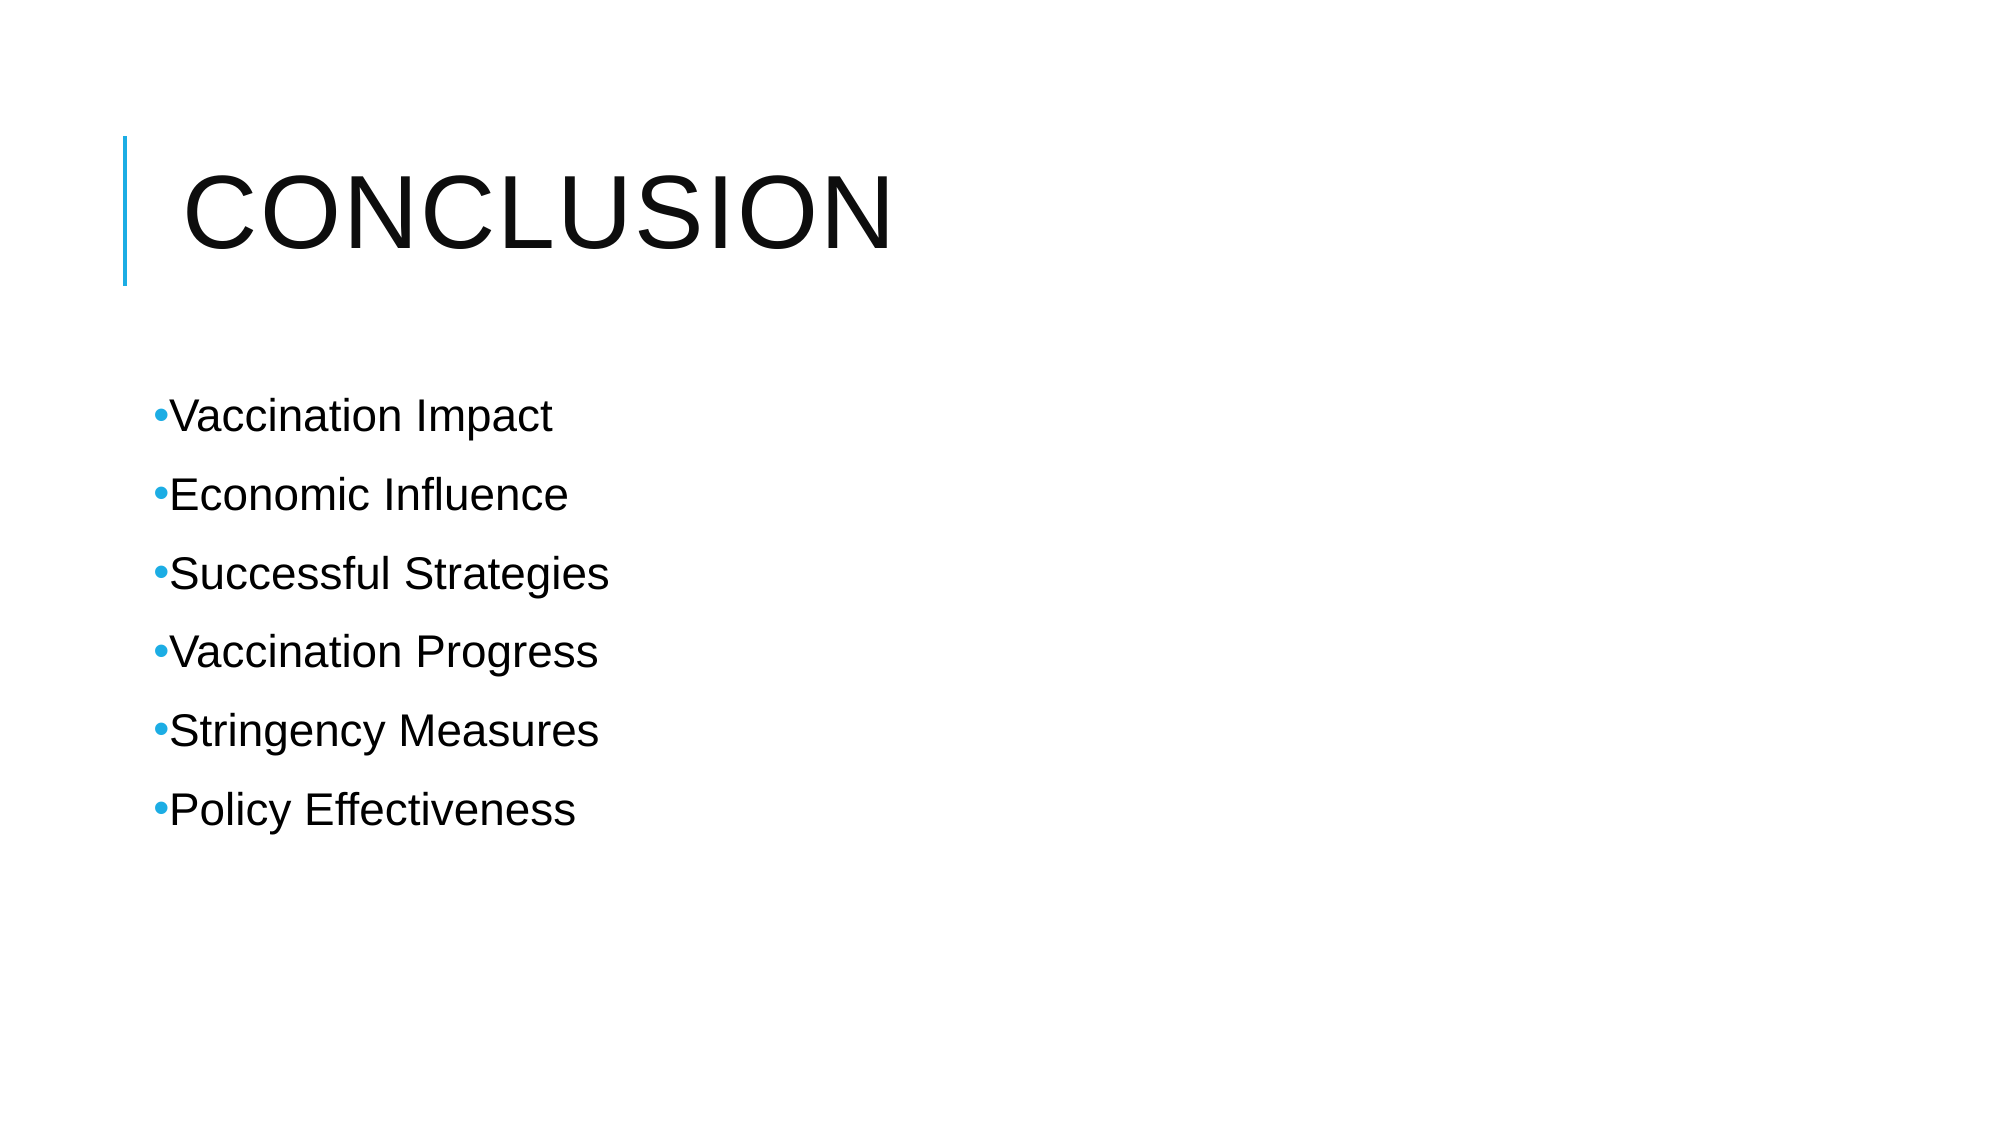

# Conclusion

Vaccination Impact
Economic Influence
Successful Strategies
Vaccination Progress
Stringency Measures
Policy Effectiveness